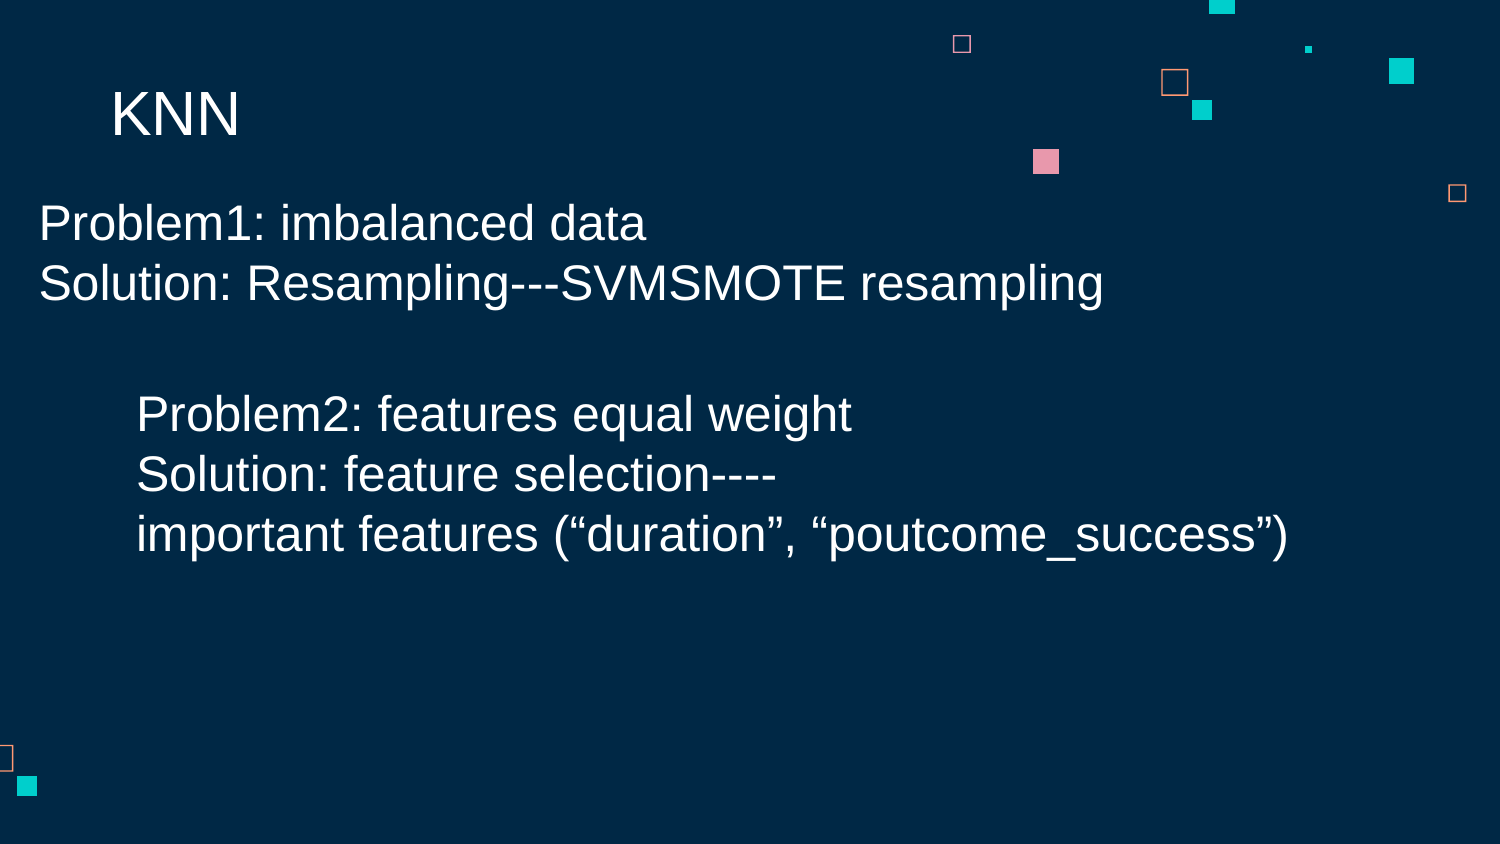

# KNN
Problem1: imbalanced data
Solution: Resampling---SVMSMOTE resampling

Problem2: features equal weight
Solution: feature selection----
important features (“duration”, “poutcome_success”)